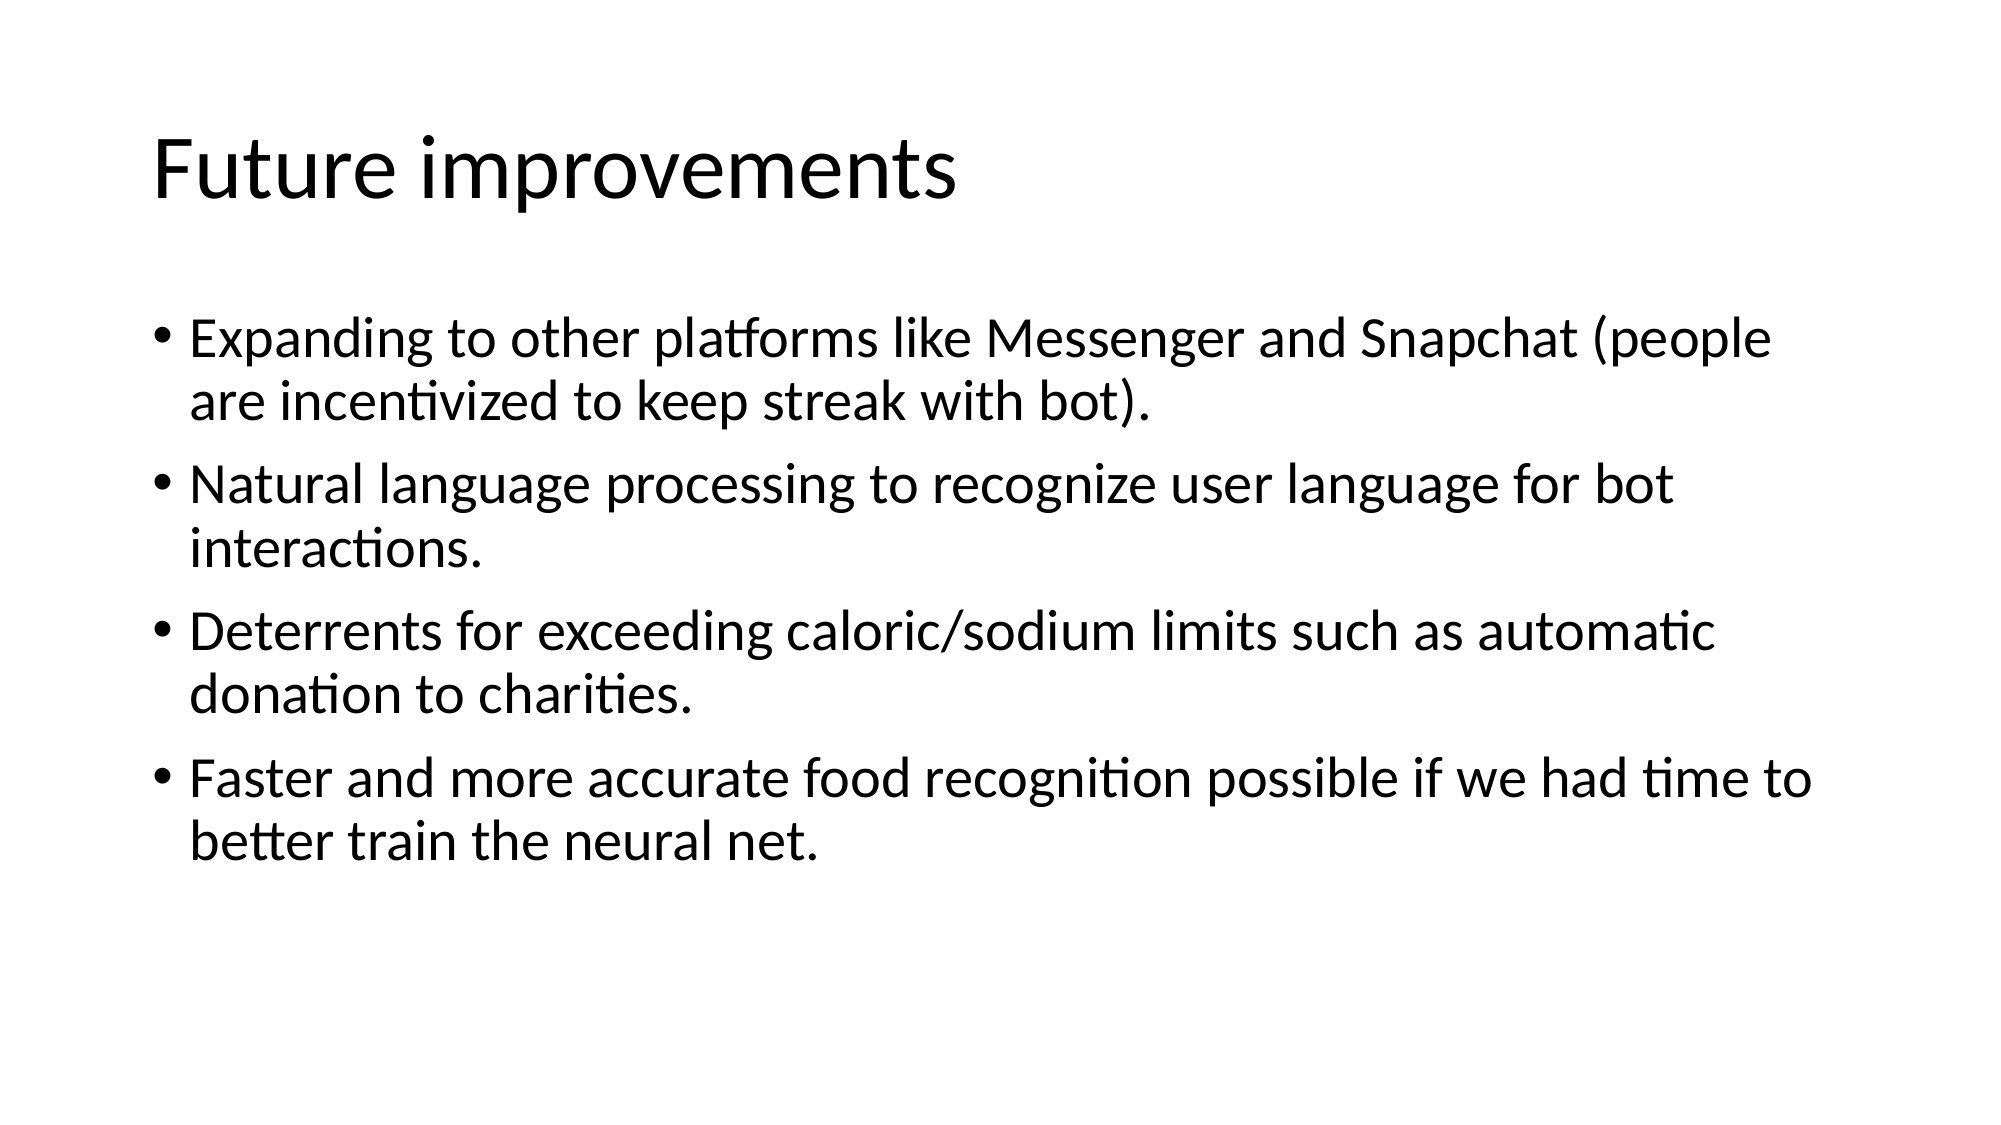

# Future improvements
Expanding to other platforms like Messenger and Snapchat (people are incentivized to keep streak with bot).
Natural language processing to recognize user language for bot interactions.
Deterrents for exceeding caloric/sodium limits such as automatic donation to charities.
Faster and more accurate food recognition possible if we had time to better train the neural net.